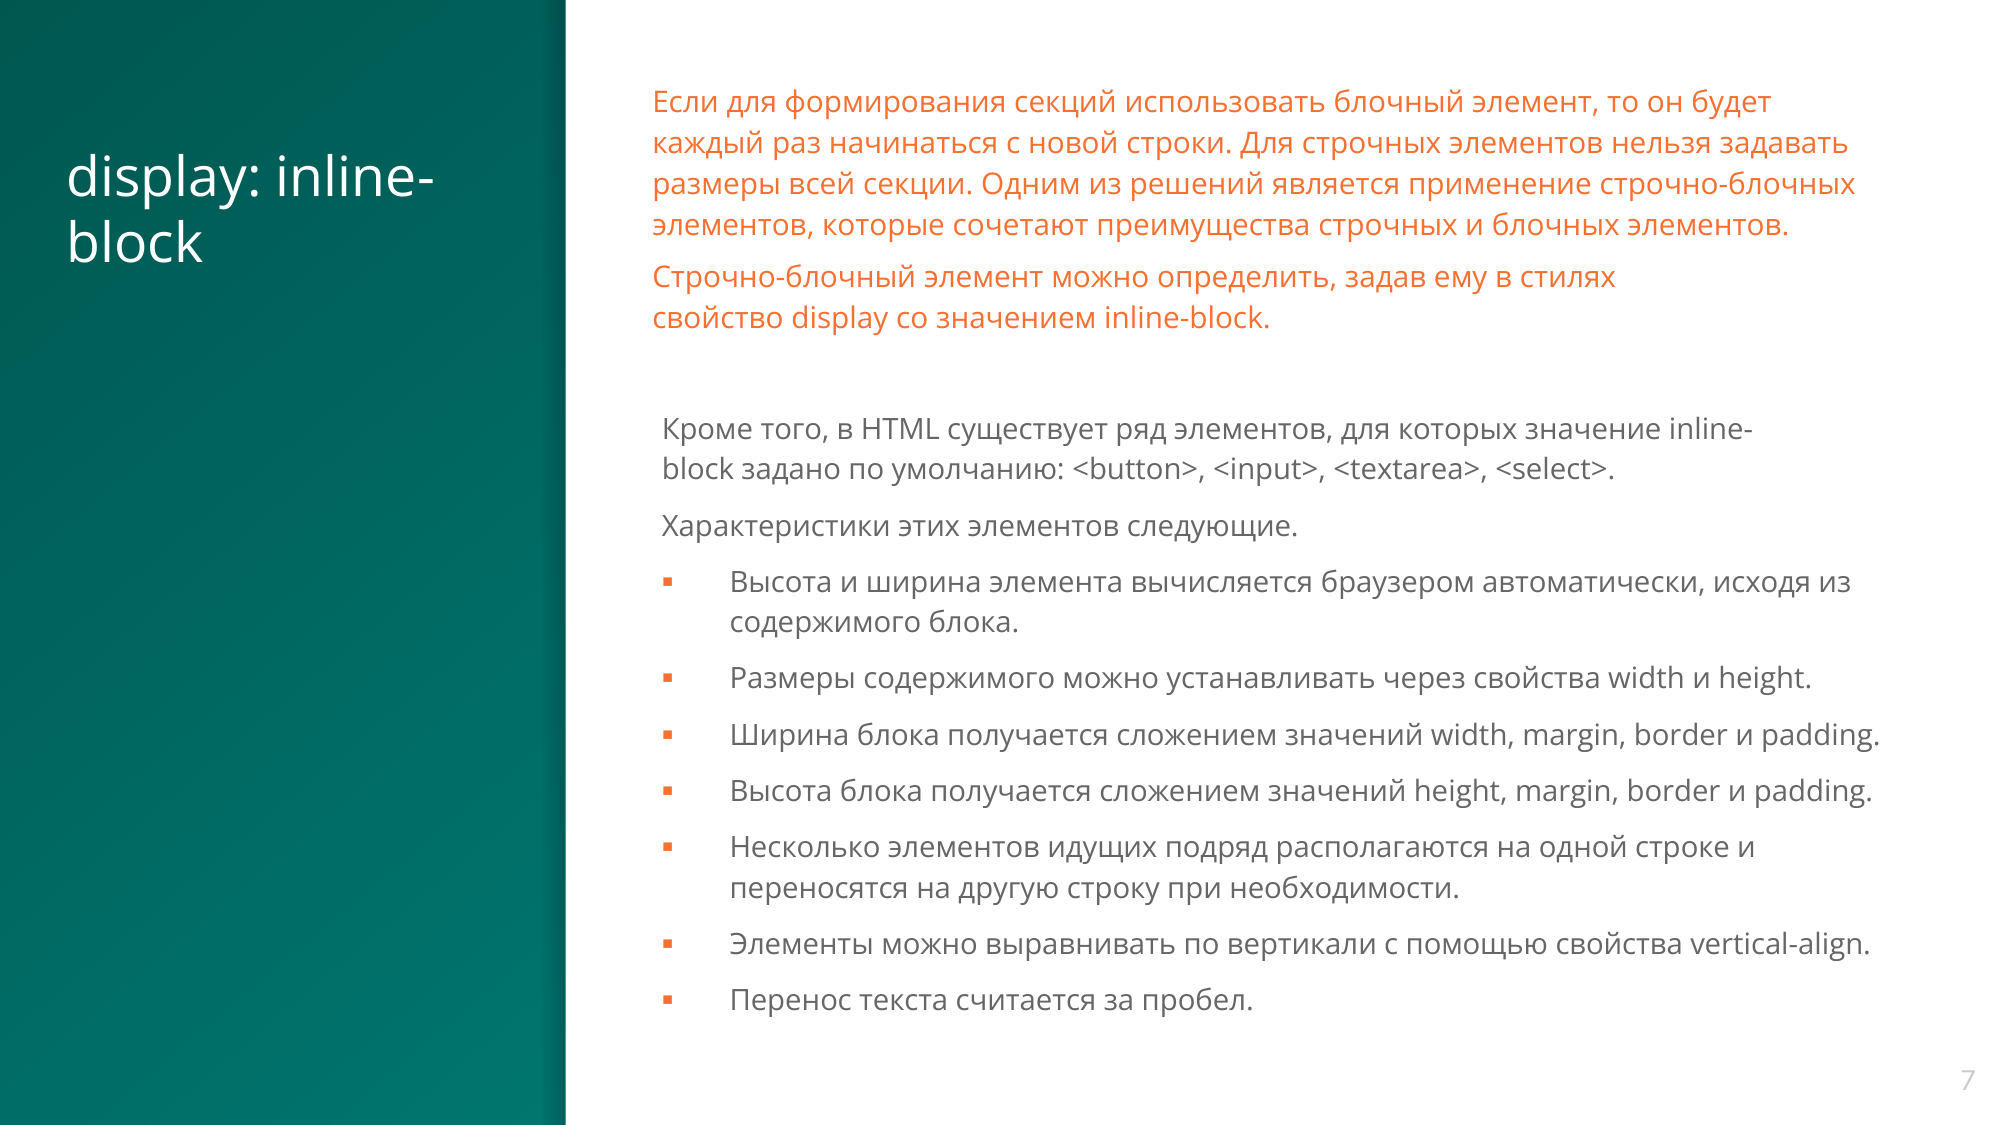

Если для формирования секций использовать блочный элемент, то он будет каждый раз начинаться с новой строки. Для строчных элементов нельзя задавать размеры всей секции. Одним из решений является применение строчно-блочных элементов, которые сочетают преимущества строчных и блочных элементов.
Строчно-блочный элемент можно определить, задав ему в стилях свойство display со значением inline-block.

# display: inline-block
Кроме того, в HTML существует ряд элементов, для которых значение inline-block задано по умолчанию: <button>, <input>, <textarea>, <select>.
Характеристики этих элементов следующие.
Высота и ширина элемента вычисляется браузером автоматически, исходя из содержимого блока.
Размеры содержимого можно устанавливать через свойства width и height.
Ширина блока получается сложением значений width, margin, border и padding.
Высота блока получается сложением значений height, margin, border и padding.
Несколько элементов идущих подряд располагаются на одной строке и переносятся на другую строку при необходимости.
Элементы можно выравнивать по вертикали с помощью свойства vertical-align.
Перенос текста считается за пробел.

7